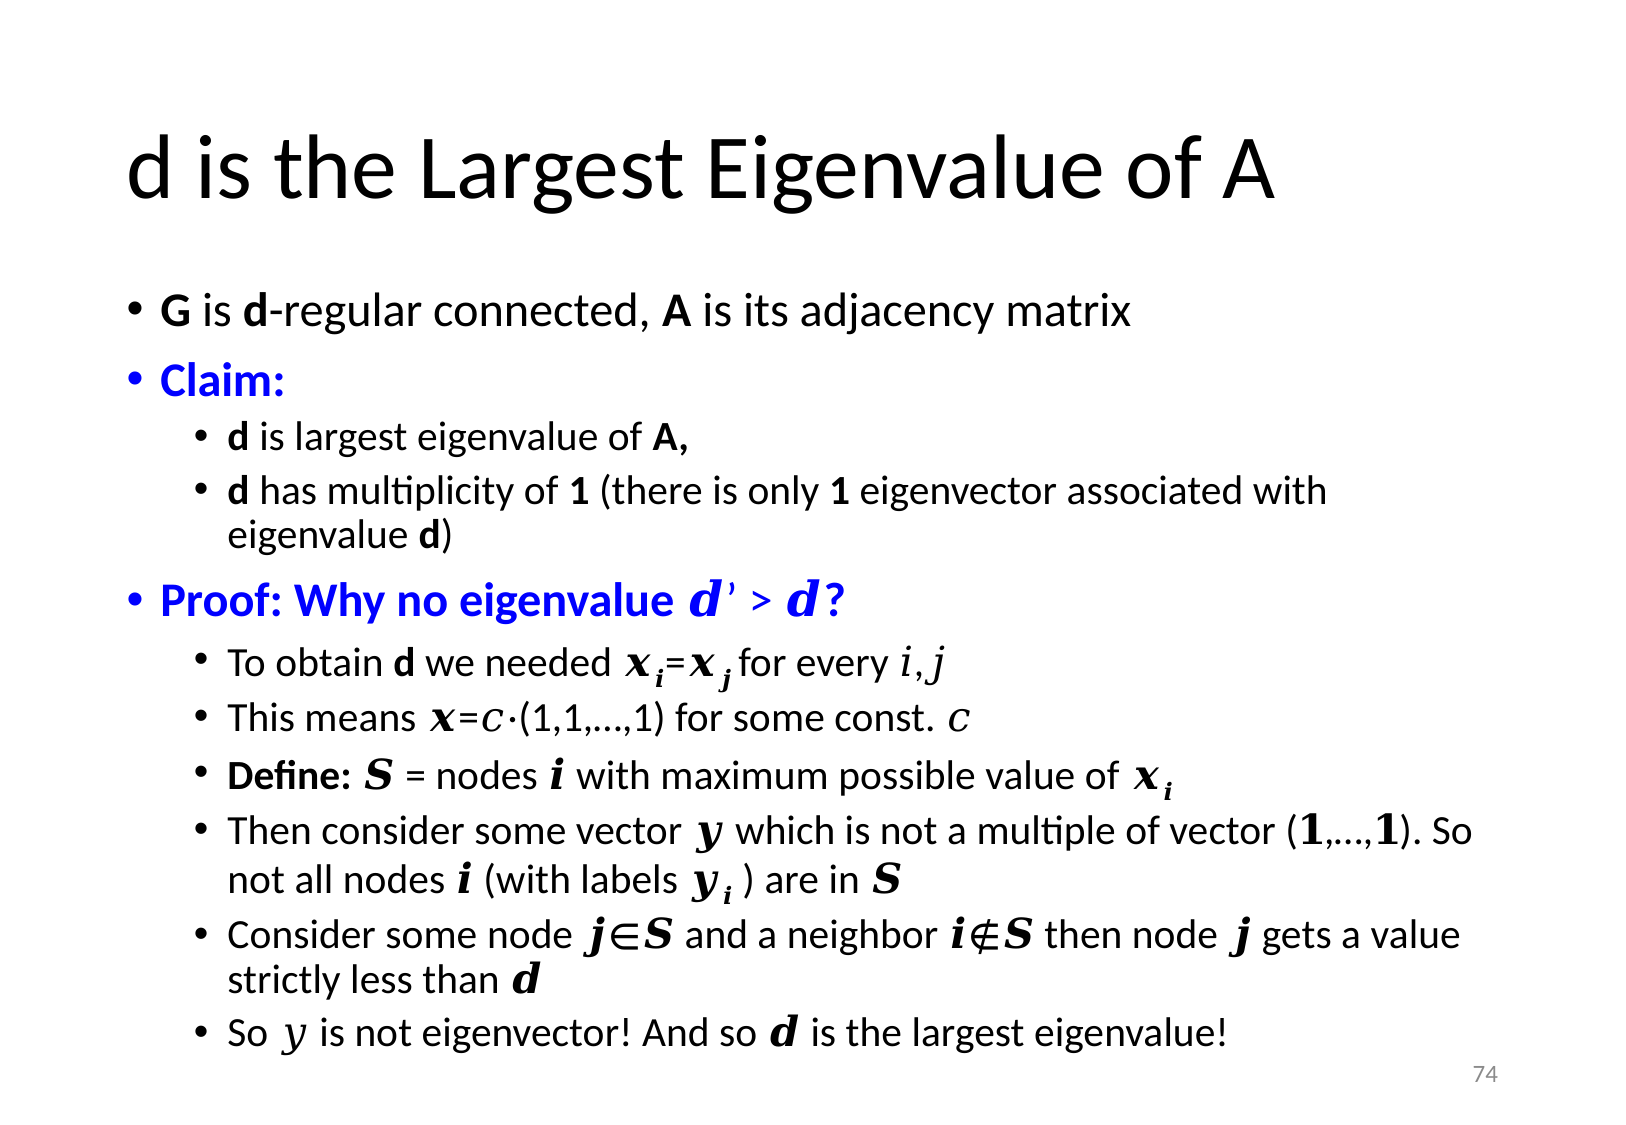

# d is the Largest Eigenvalue of A
G is d-regular connected, A is its adjacency matrix
Claim:
d is largest eigenvalue of A,
d has multiplicity of 1 (there is only 1 eigenvector associated with eigenvalue d)
Proof: Why no eigenvalue 𝒅’ > 𝒅?
To obtain d we needed 𝒙𝒊=𝒙𝒋 for every 𝑖,𝑗
This means 𝒙=𝑐⋅(1,1,…,1) for some const. 𝑐
Define: 𝑺 = nodes 𝒊 with maximum possible value of 𝒙𝒊
Then consider some vector 𝒚 which is not a multiple of vector (𝟏,…,𝟏). So not all nodes 𝒊 (with labels 𝒚𝒊 ) are in 𝑺
Consider some node 𝒋∈𝑺 and a neighbor 𝒊∉𝑺 then node 𝒋 gets a value strictly less than 𝒅
So 𝑦 is not eigenvector! And so 𝒅 is the largest eigenvalue!

74